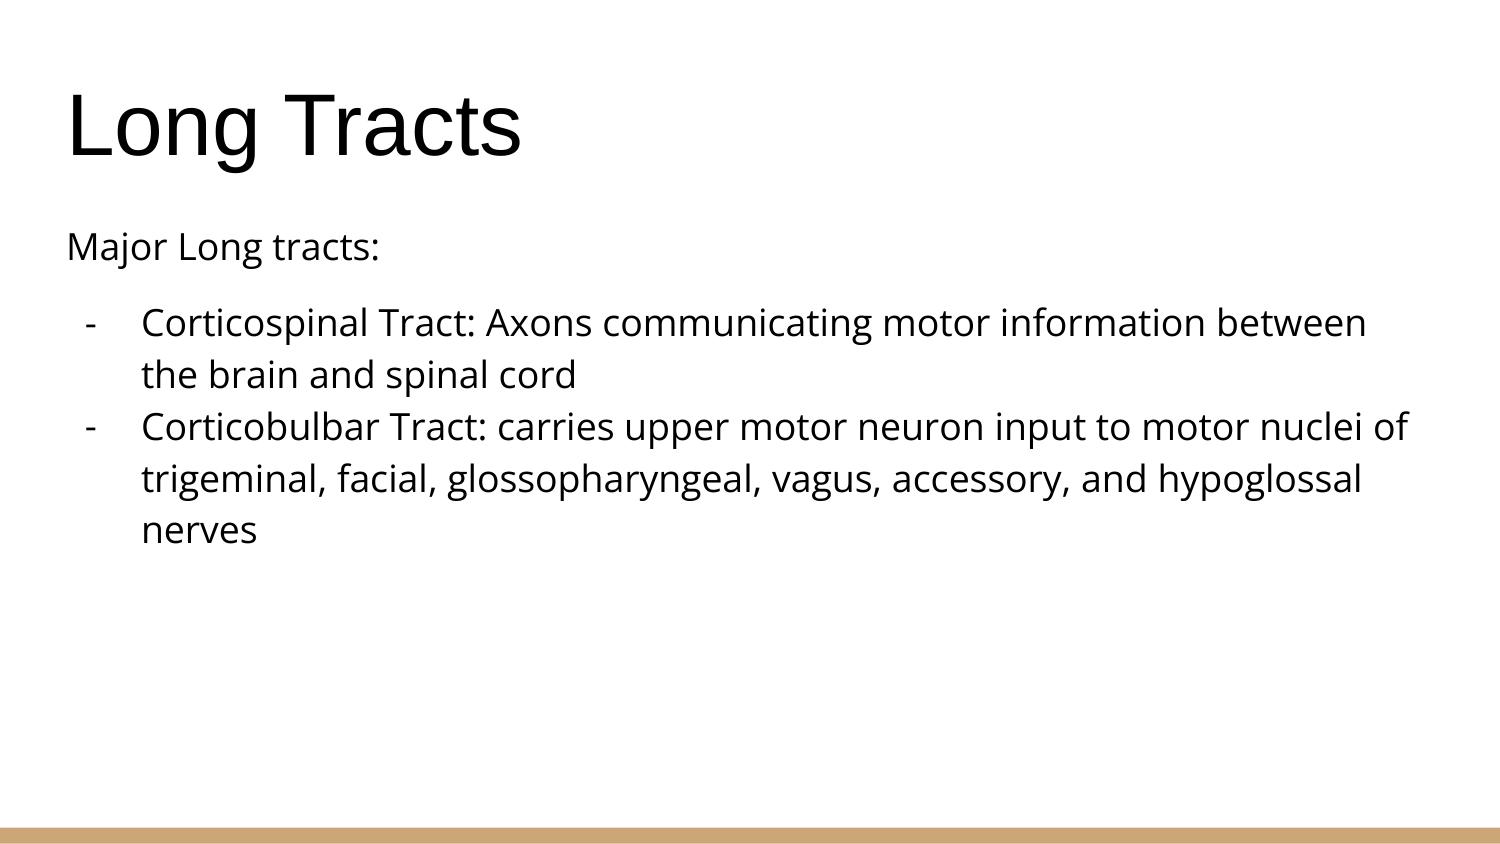

# Long Tracts
Major Long tracts:
Corticospinal Tract: Axons communicating motor information between the brain and spinal cord
Corticobulbar Tract: carries upper motor neuron input to motor nuclei of trigeminal, facial, glossopharyngeal, vagus, accessory, and hypoglossal nerves